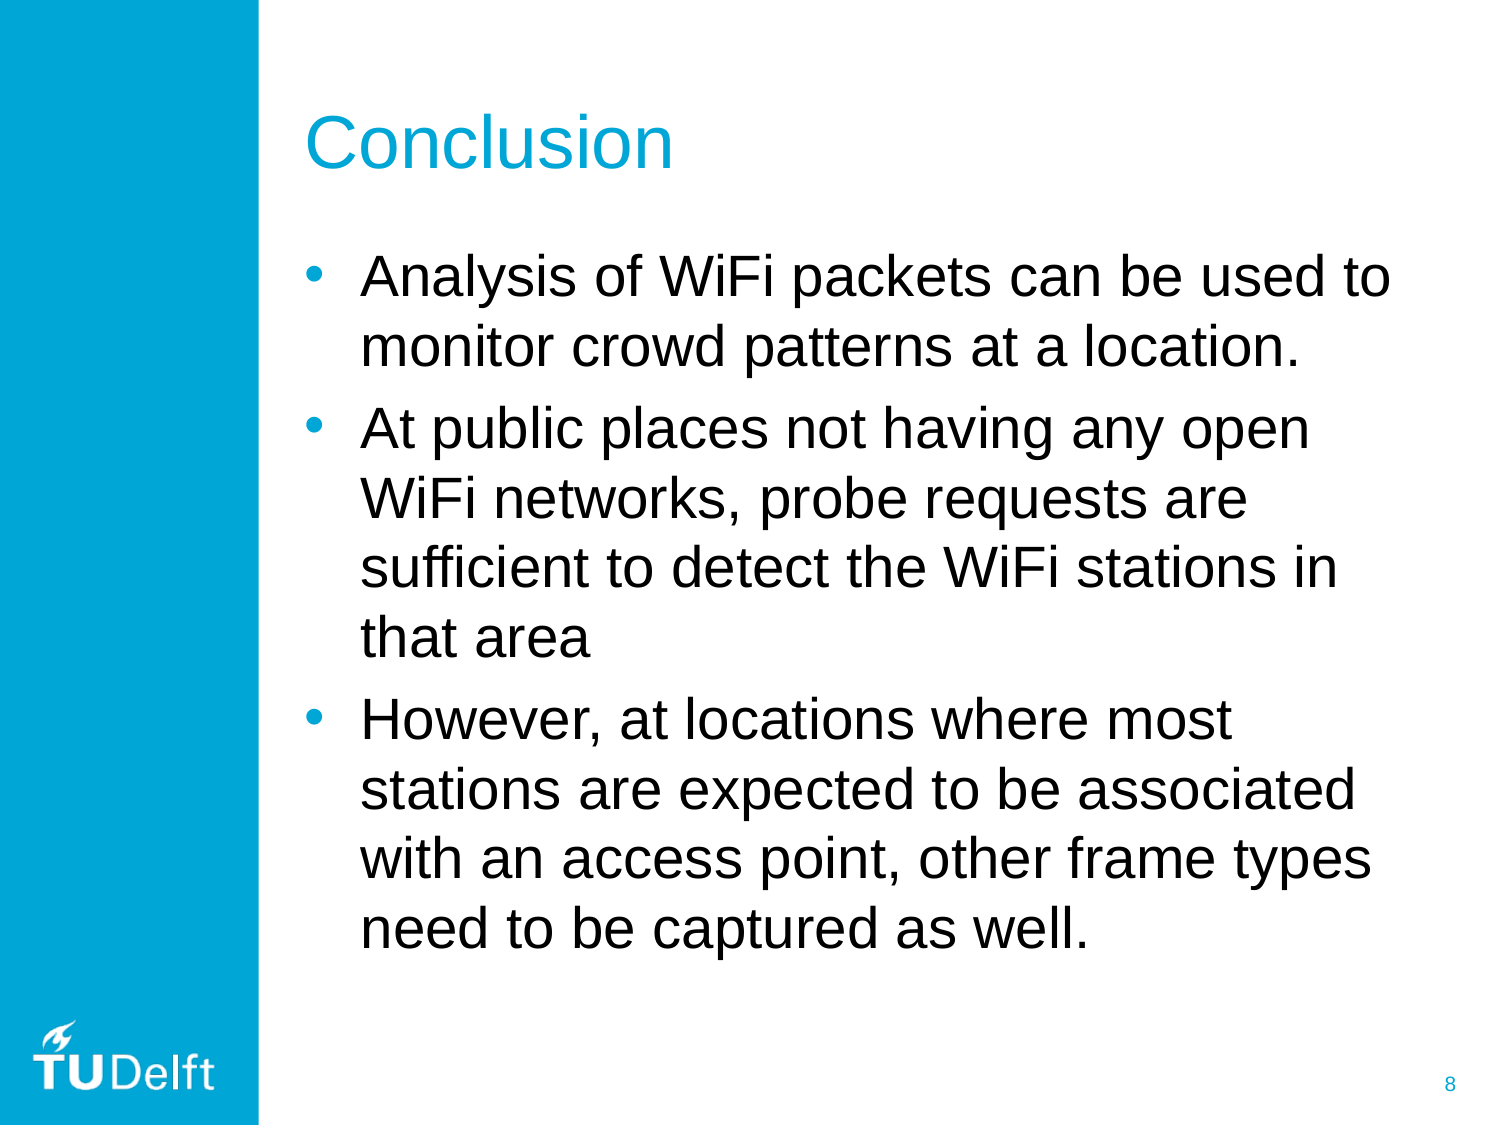

# Conclusion
Analysis of WiFi packets can be used to monitor crowd patterns at a location.
At public places not having any open WiFi networks, probe requests are sufficient to detect the WiFi stations in that area
However, at locations where most stations are expected to be associated with an access point, other frame types need to be captured as well.